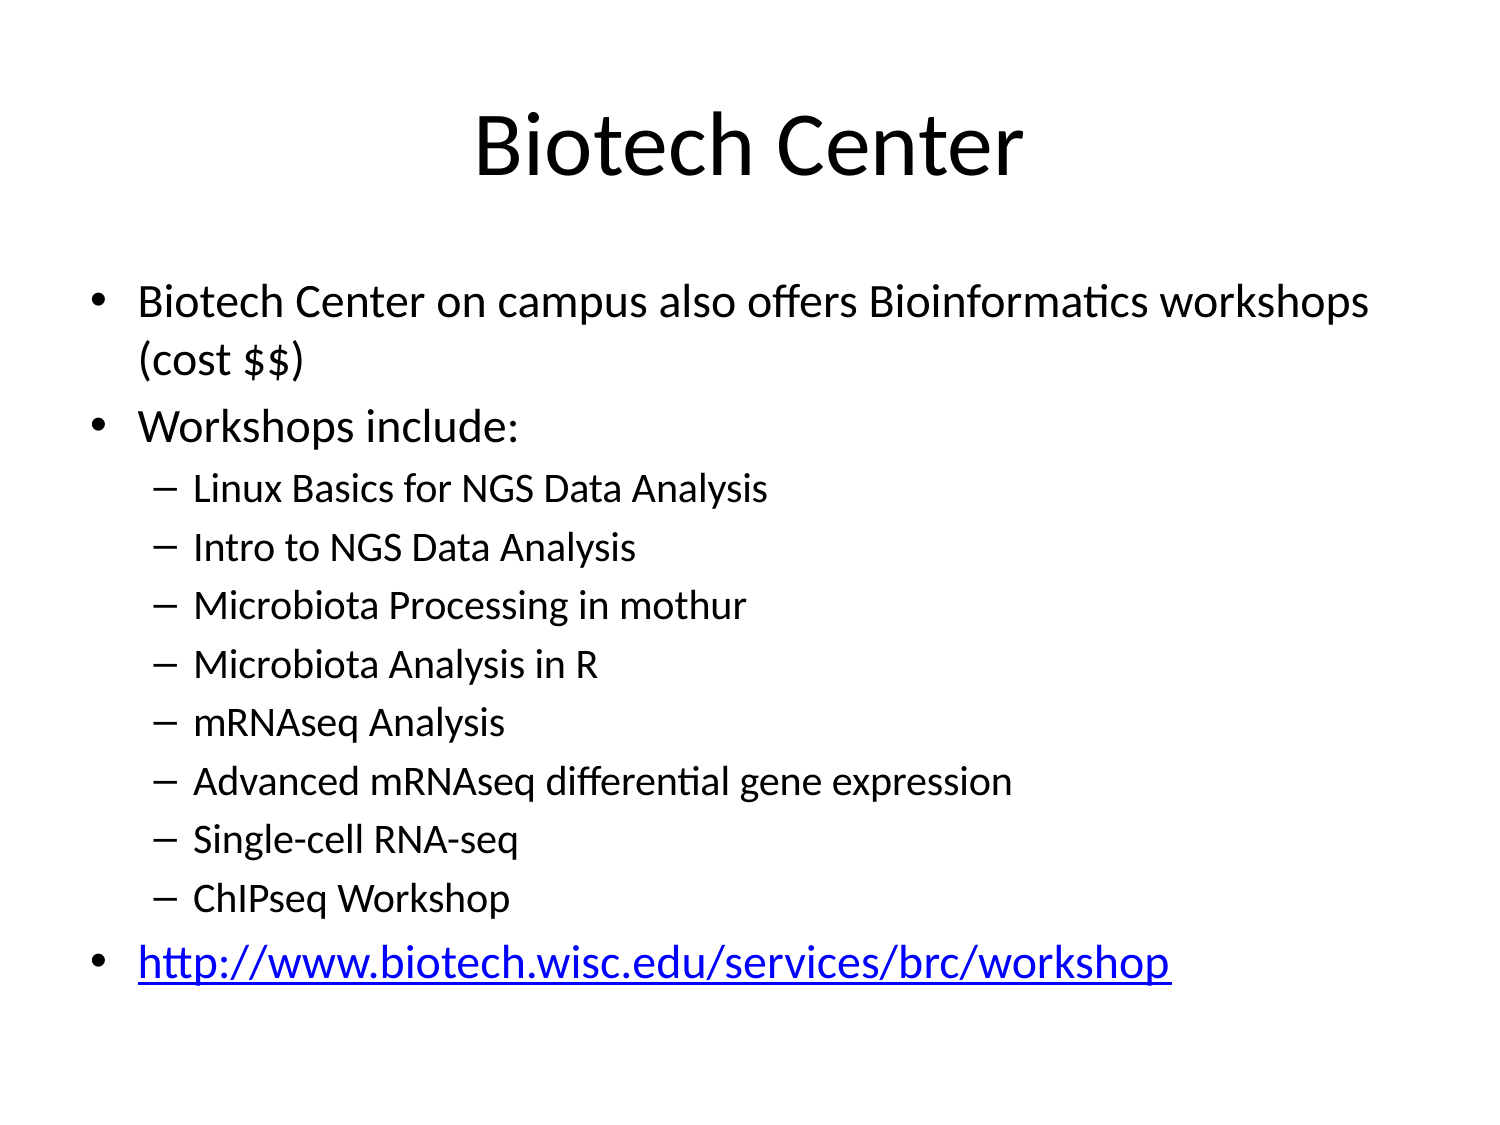

# Biotech Center
Biotech Center on campus also offers Bioinformatics workshops (cost $$)
Workshops include:
Linux Basics for NGS Data Analysis
Intro to NGS Data Analysis
Microbiota Processing in mothur
Microbiota Analysis in R
mRNAseq Analysis
Advanced mRNAseq differential gene expression
Single-cell RNA-seq
ChIPseq Workshop
http://www.biotech.wisc.edu/services/brc/workshop